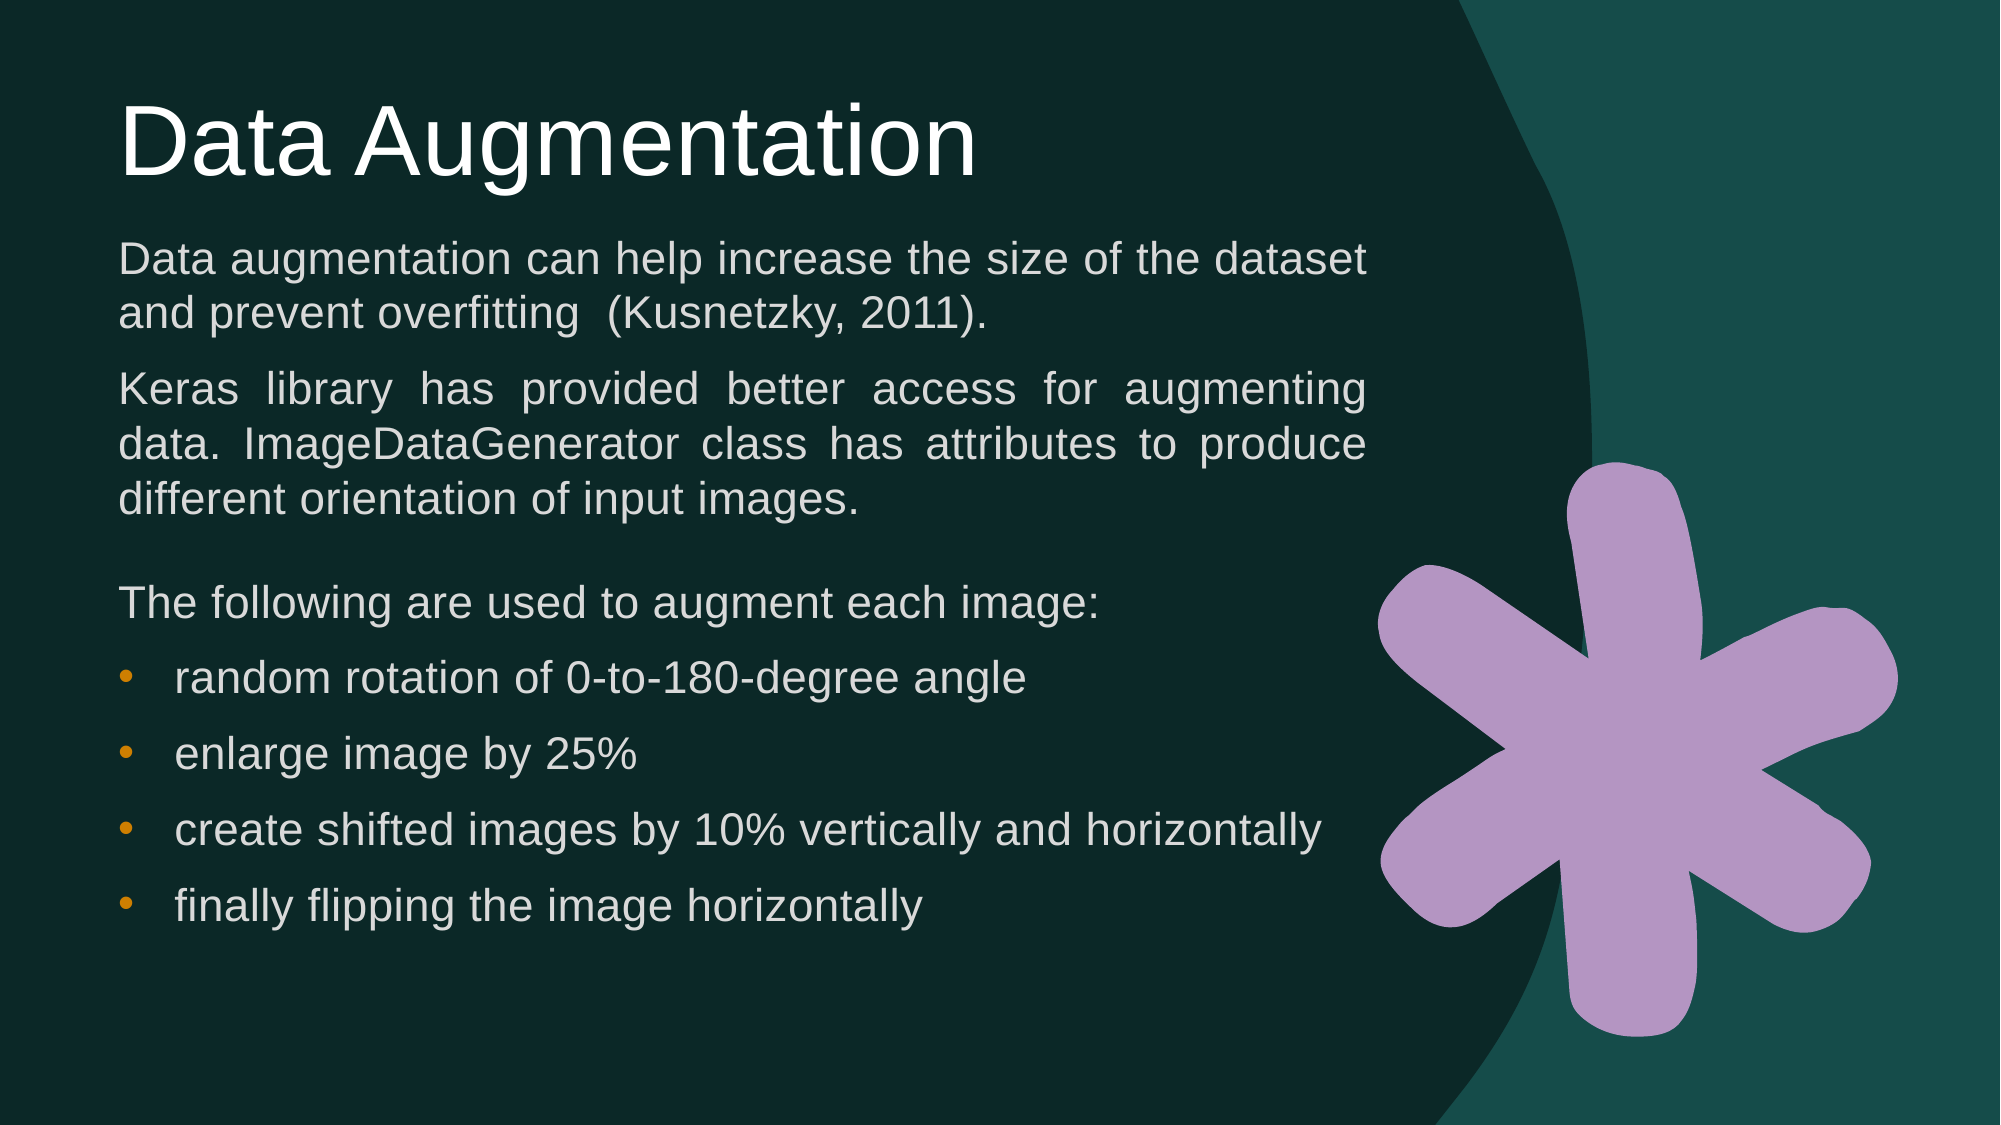

# Data Augmentation
Data augmentation can help increase the size of the dataset and prevent overfitting  (Kusnetzky, 2011).
Keras library has provided better access for augmenting data. ImageDataGenerator class has attributes to produce different orientation of input images.
The following are used to augment each image:
random rotation of 0-to-180-degree angle
enlarge image by 25%
create shifted images by 10% vertically and horizontally
finally flipping the image horizontally